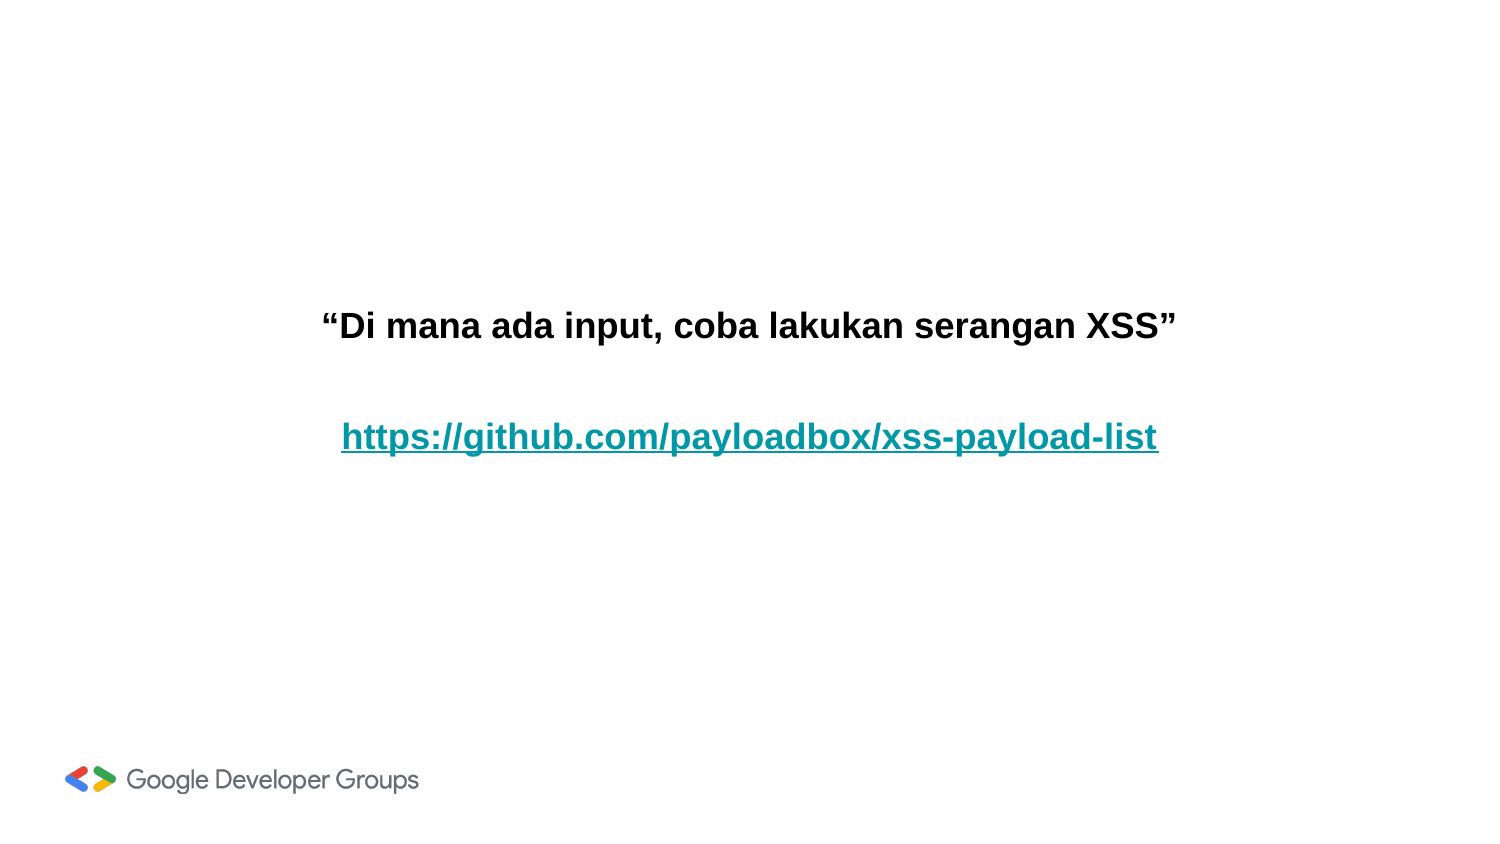

# “Di mana ada input, coba lakukan serangan XSS”
https://github.com/payloadbox/xss-payload-list